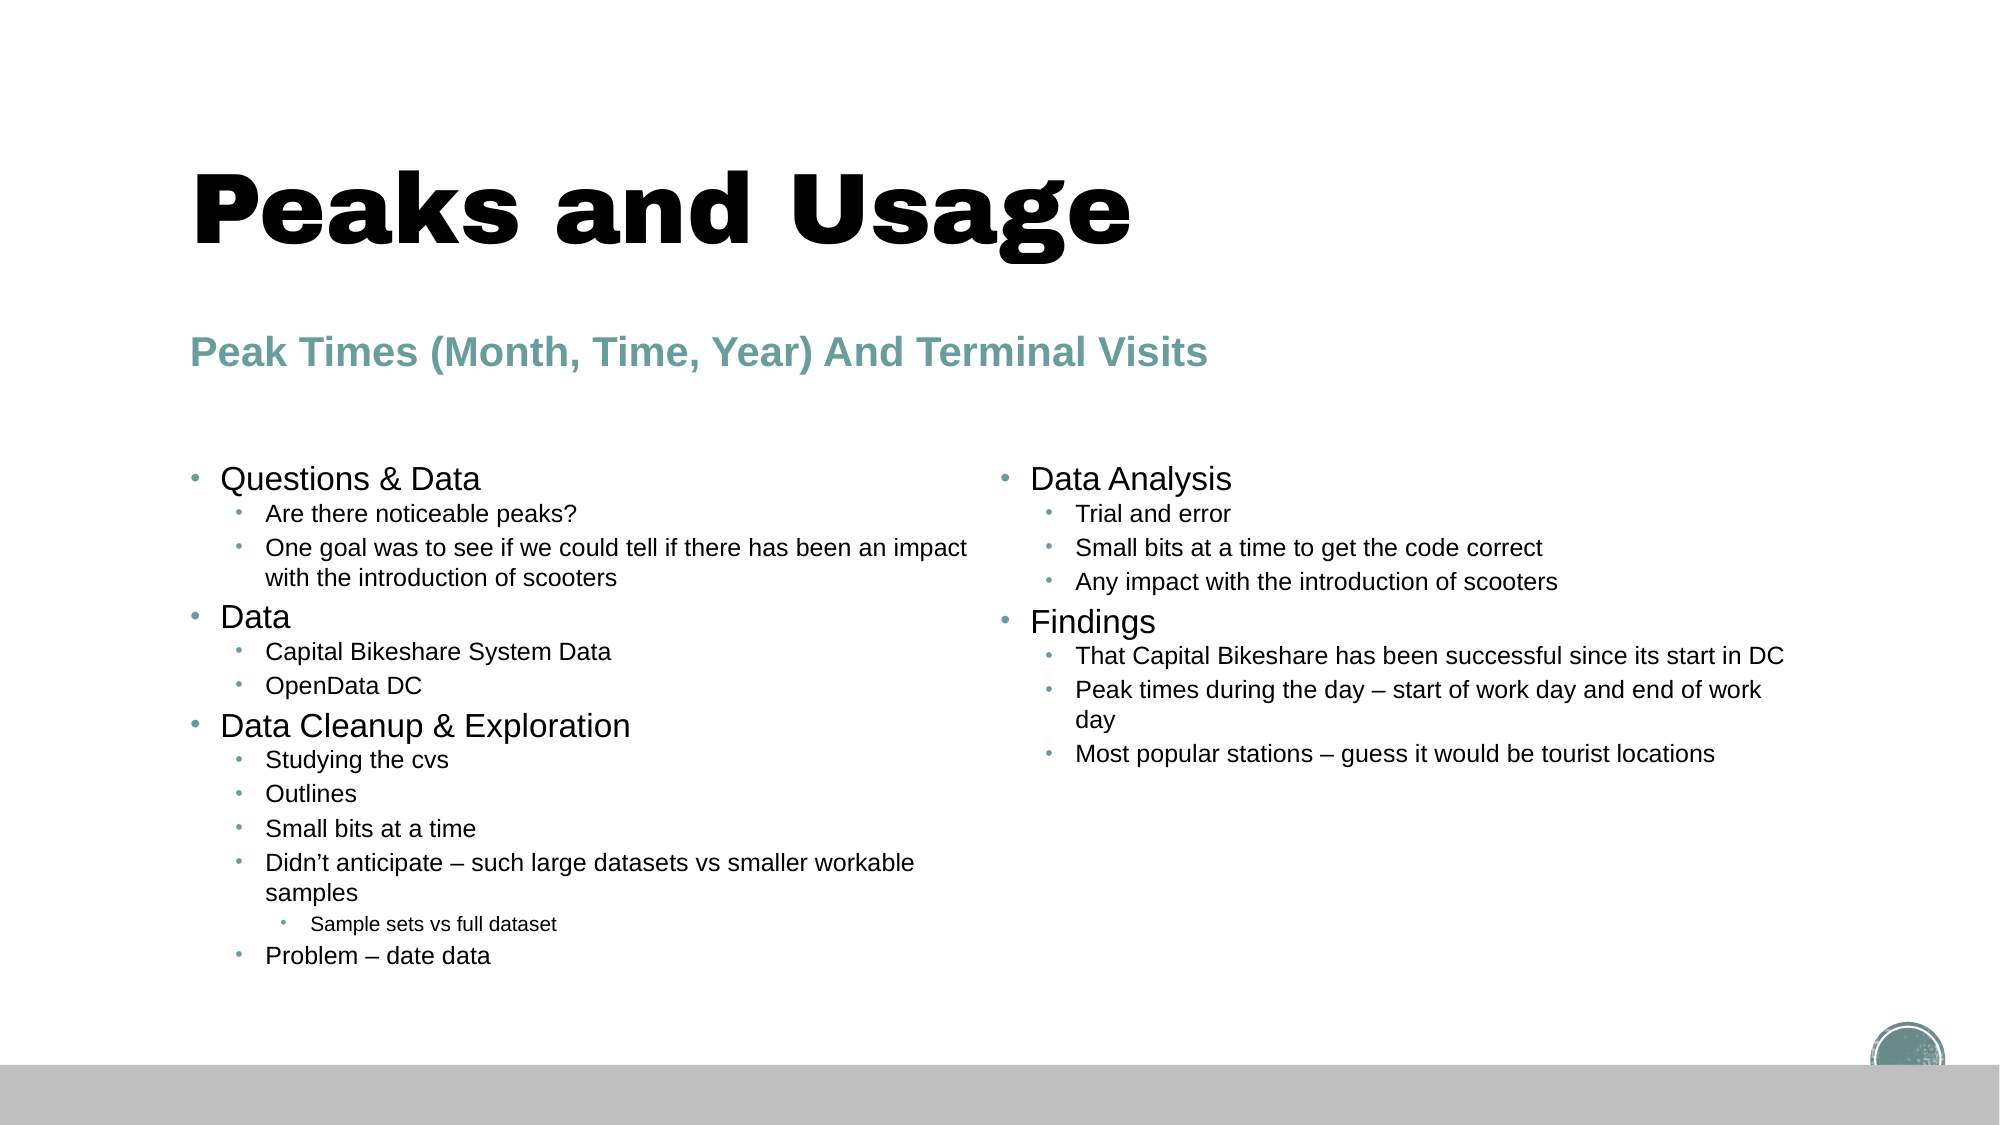

# Peaks and Usage
Peak Times (Month, Time, Year) And Terminal Visits

Questions & Data
Are there noticeable peaks?
One goal was to see if we could tell if there has been an impact with the introduction of scooters
Data
Capital Bikeshare System Data
OpenData DC
Data Cleanup & Exploration
Studying the cvs
Outlines
Small bits at a time
Didn’t anticipate – such large datasets vs smaller workable samples
Sample sets vs full dataset
Problem – date data
Data Analysis
Trial and error
Small bits at a time to get the code correct
Any impact with the introduction of scooters
Findings
That Capital Bikeshare has been successful since its start in DC
Peak times during the day – start of work day and end of work day
Most popular stations – guess it would be tourist locations